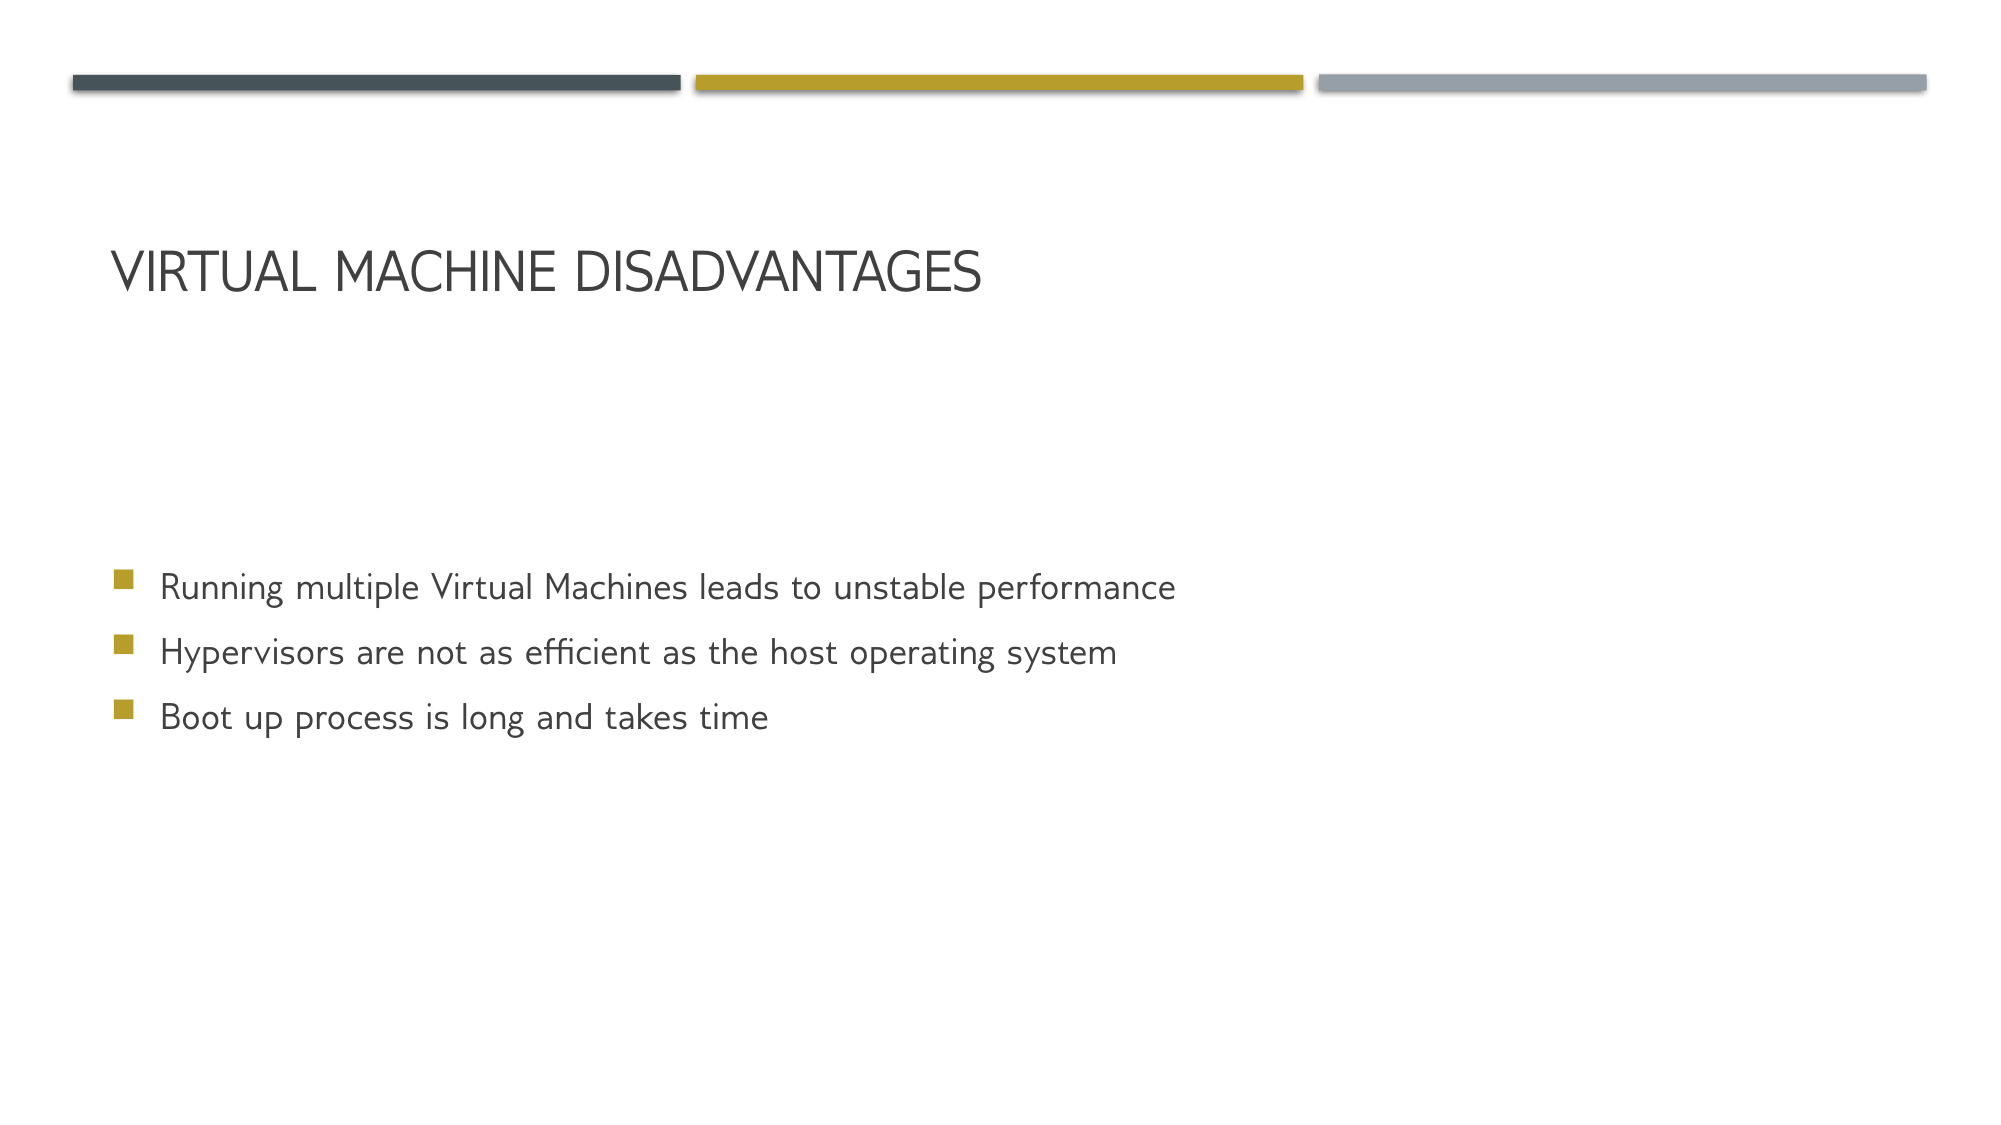

# Virtual machine disadvantages
Running multiple Virtual Machines leads to unstable performance
Hypervisors are not as efficient as the host operating system
Boot up process is long and takes time